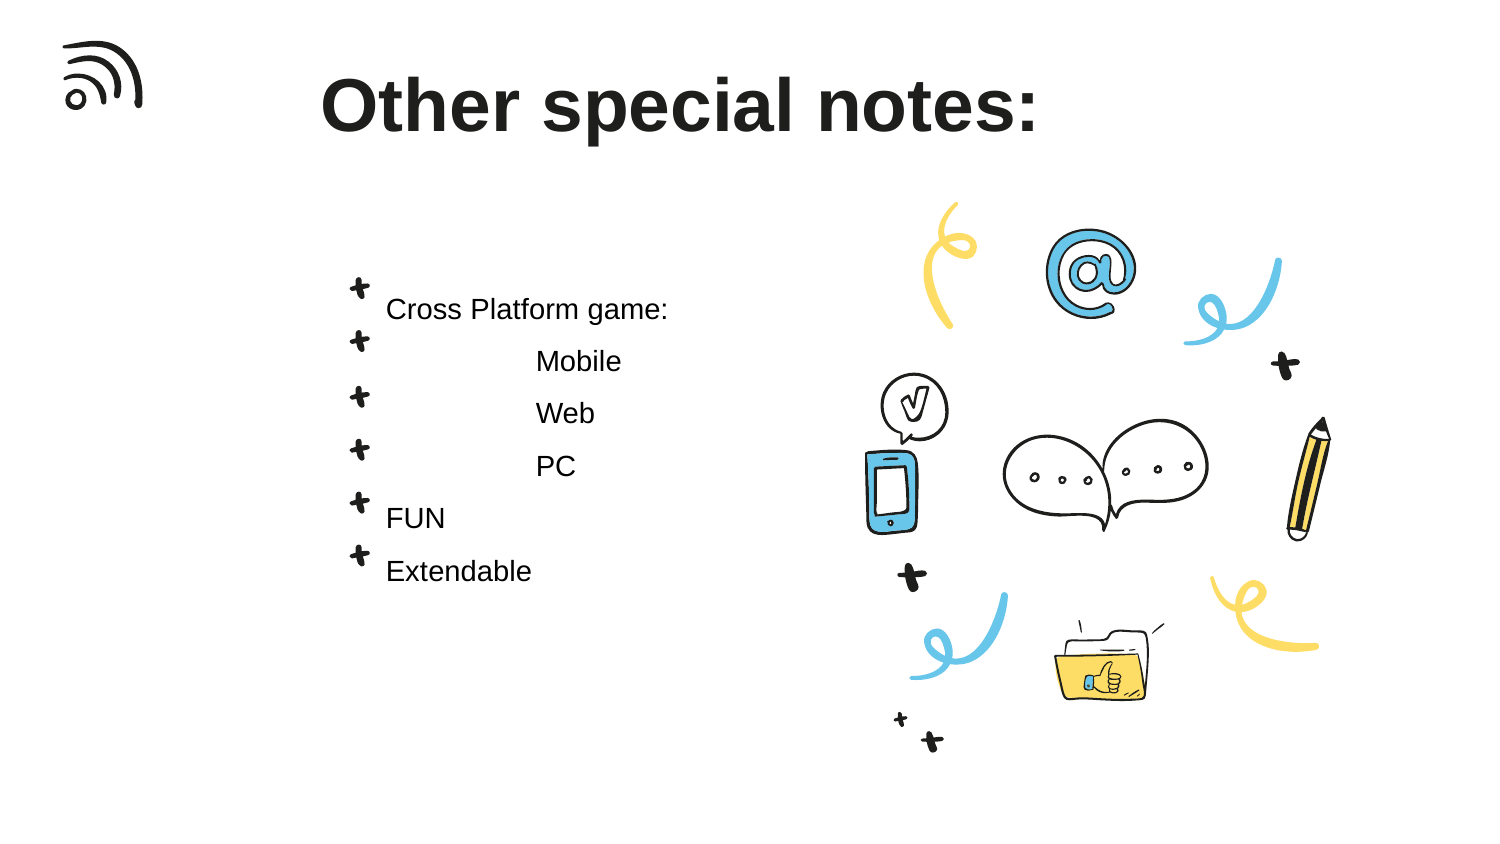

Other special notes:

Cross Platform game:
	Mobile
	Web
	PC
FUN
Extendable